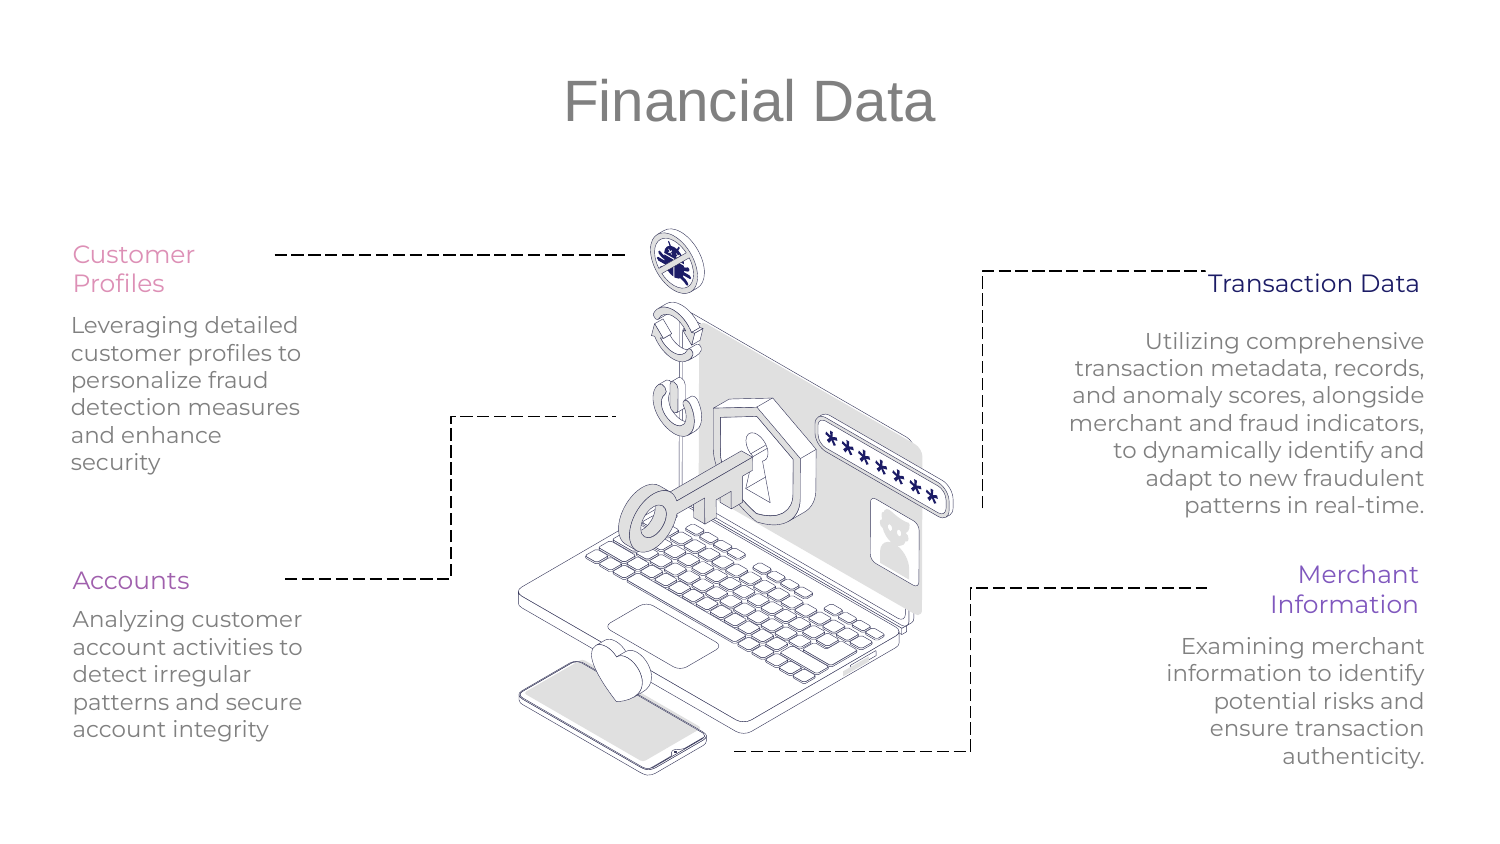

# Financial Data

Customer Profiles
Transaction Data
Leveraging detailed customer profiles to personalize fraud detection measures and enhance security
Utilizing comprehensive transaction metadata, records, and anomaly scores, alongside merchant and fraud indicators, to dynamically identify and adapt to new fraudulent patterns in real-time.
Merchant Information
Accounts
Analyzing customer account activities to detect irregular patterns and secure account integrity
Examining merchant information to identify potential risks and ensure transaction authenticity.